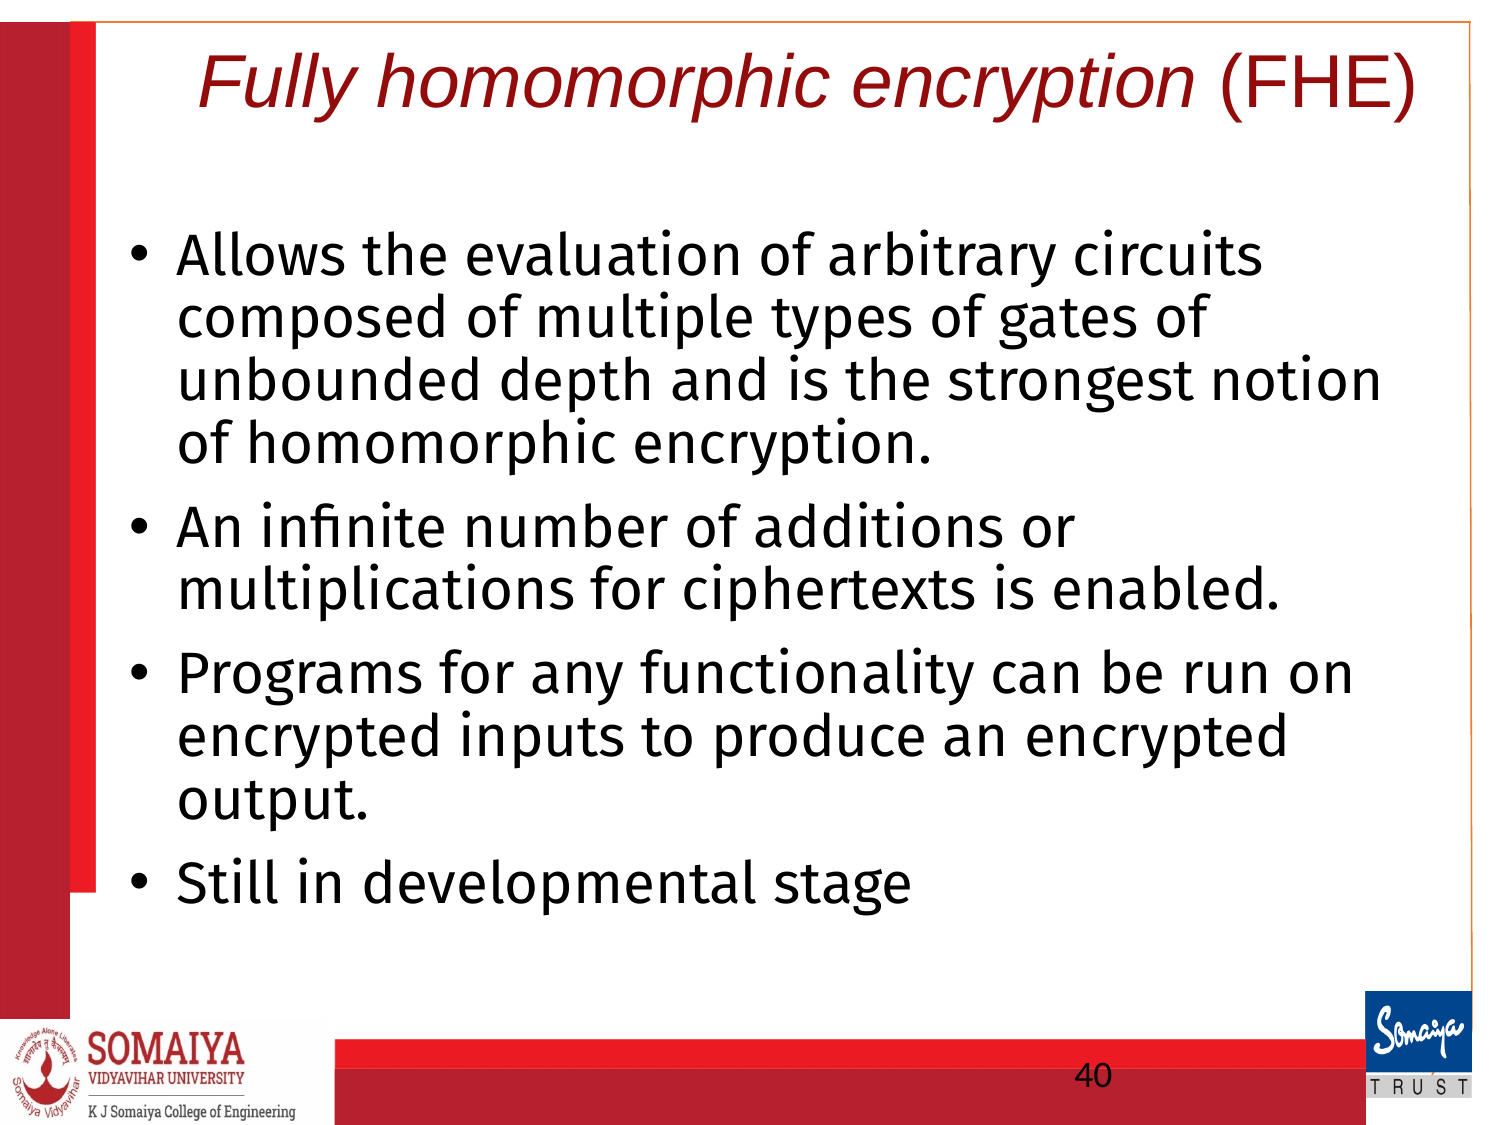

# Fully homomorphic encryption (FHE)
Allows the evaluation of arbitrary circuits composed of multiple types of gates of unbounded depth and is the strongest notion of homomorphic encryption.
An infinite number of additions or multiplications for ciphertexts is enabled.
Programs for any functionality can be run on encrypted inputs to produce an encrypted output.
Still in developmental stage
40